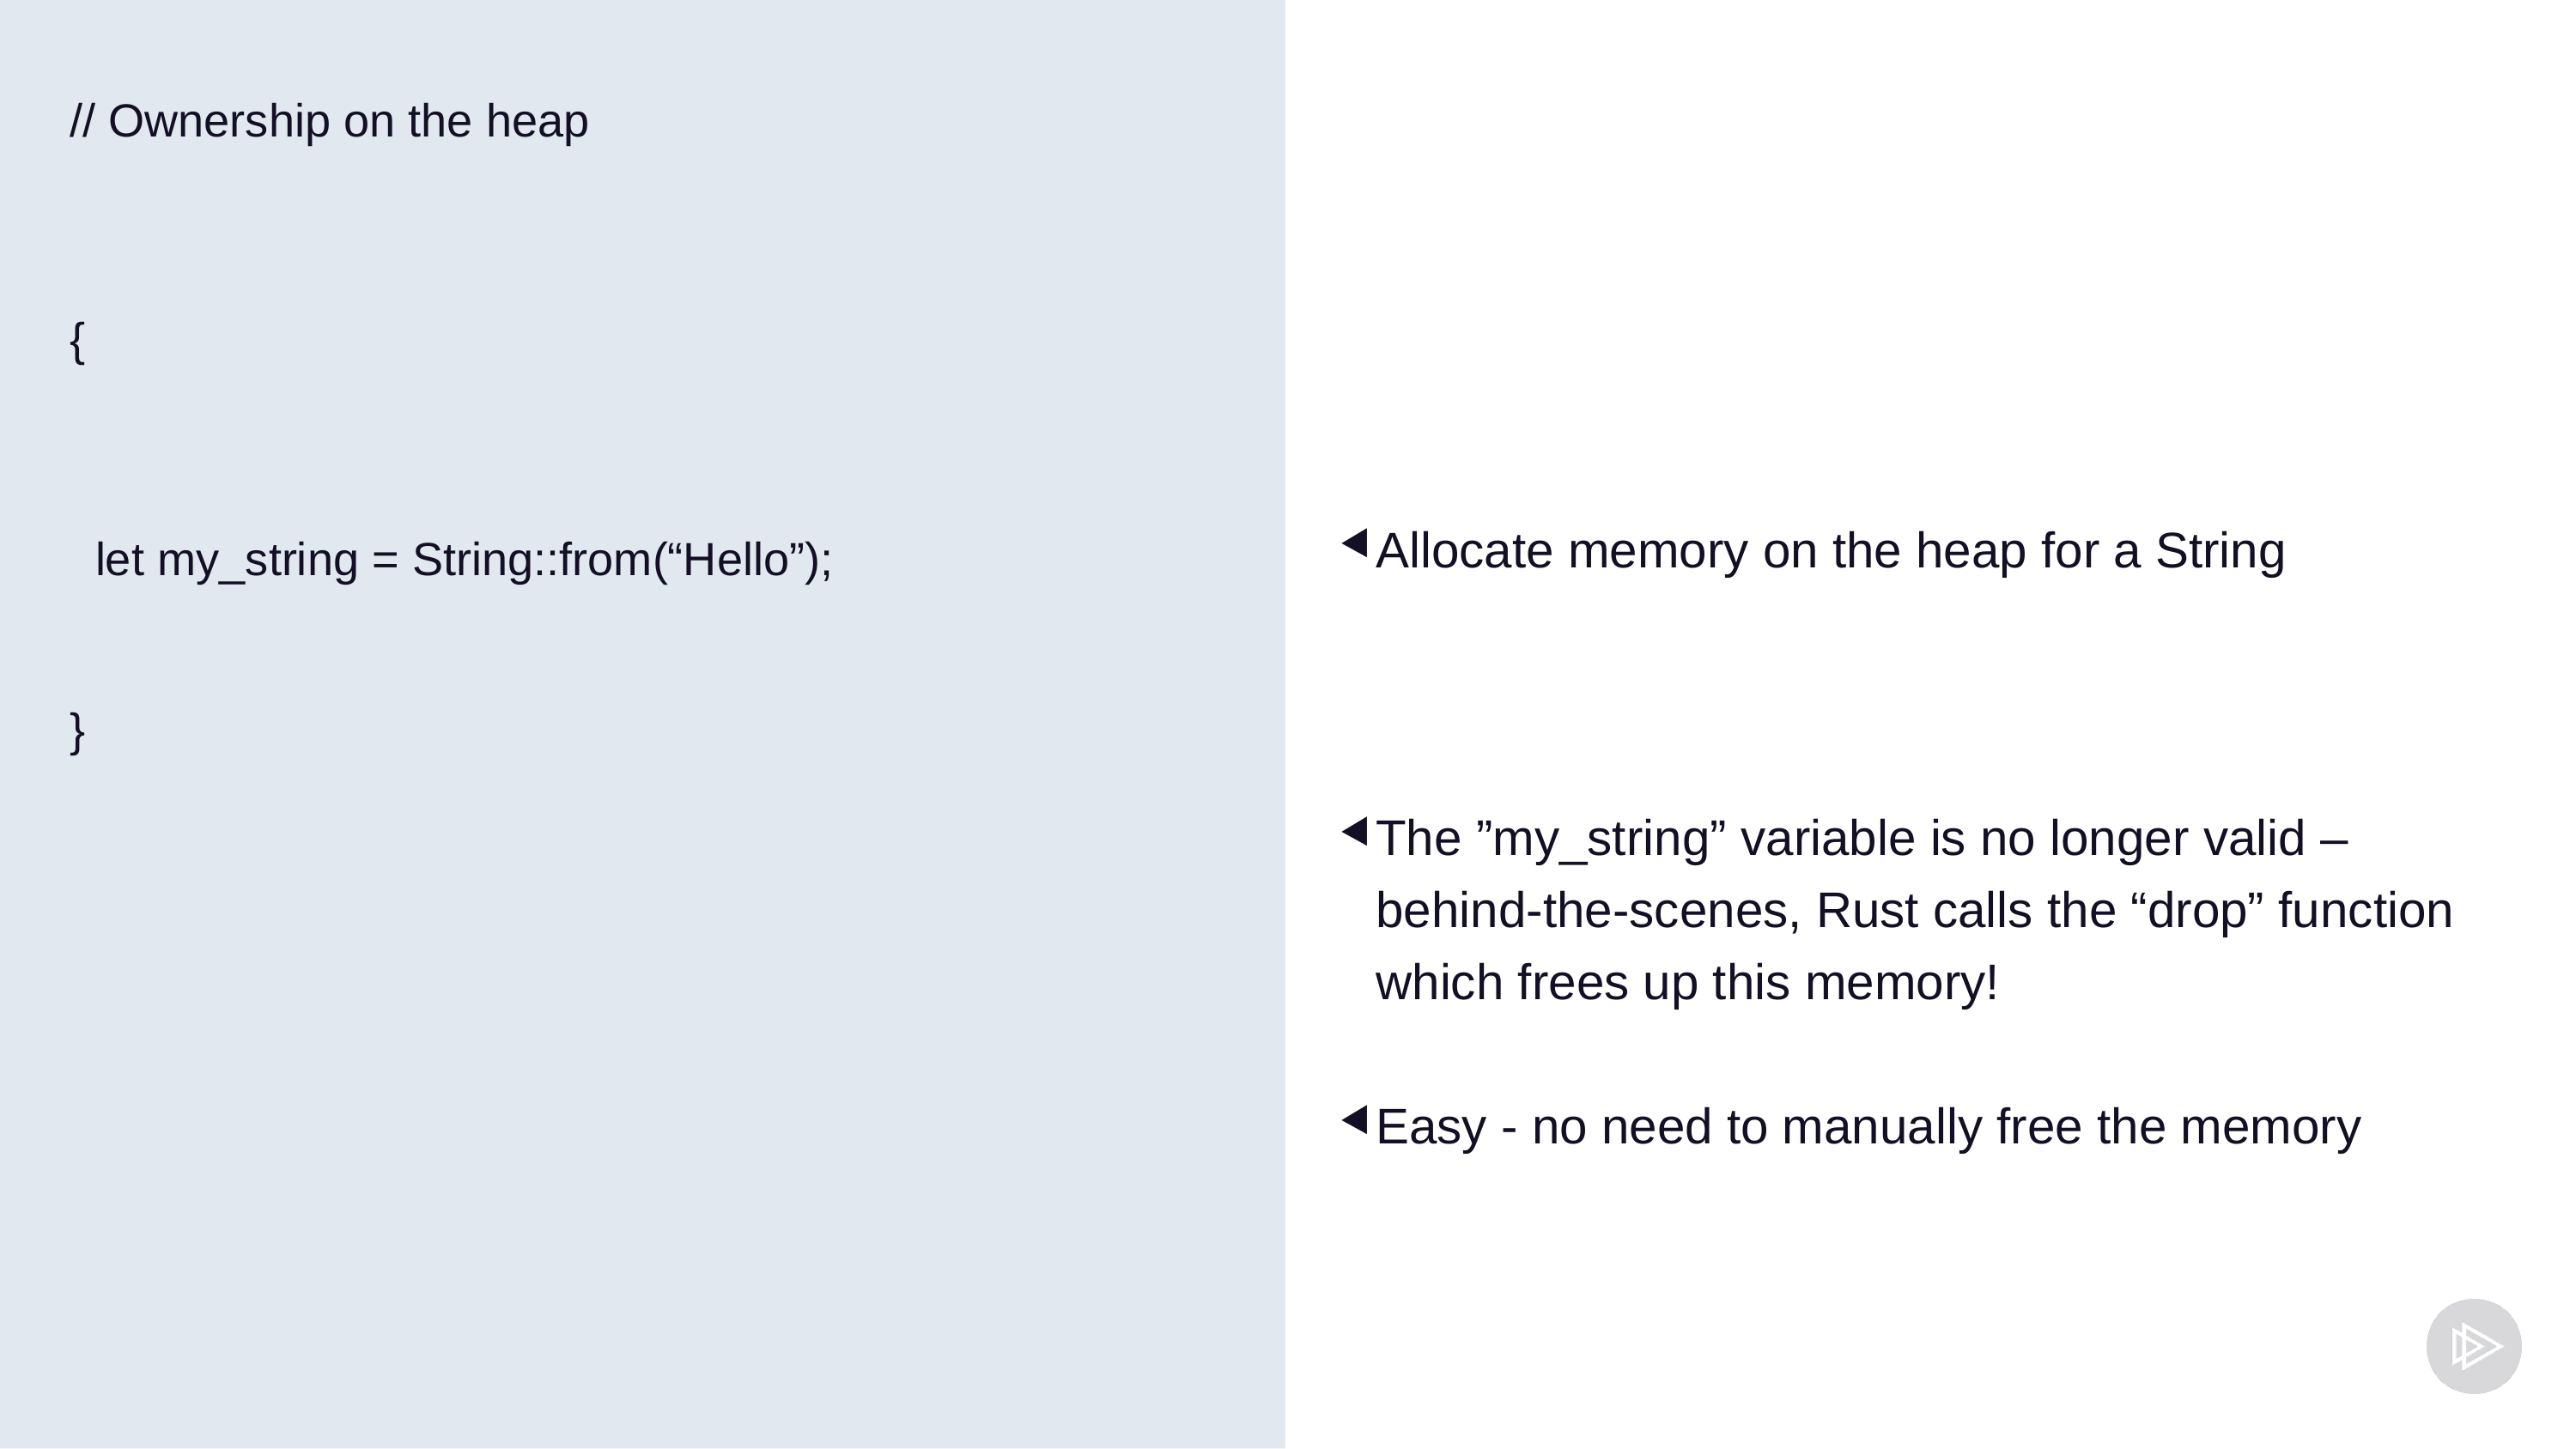

// Ownership on the heap

{

  let my_string = String::from(“Hello”);
}

Allocate memory on the heap for a String
The ”my_string” variable is no longer valid – behind-the-scenes, Rust calls the “drop” function which frees up this memory!

Easy - no need to manually free the memory